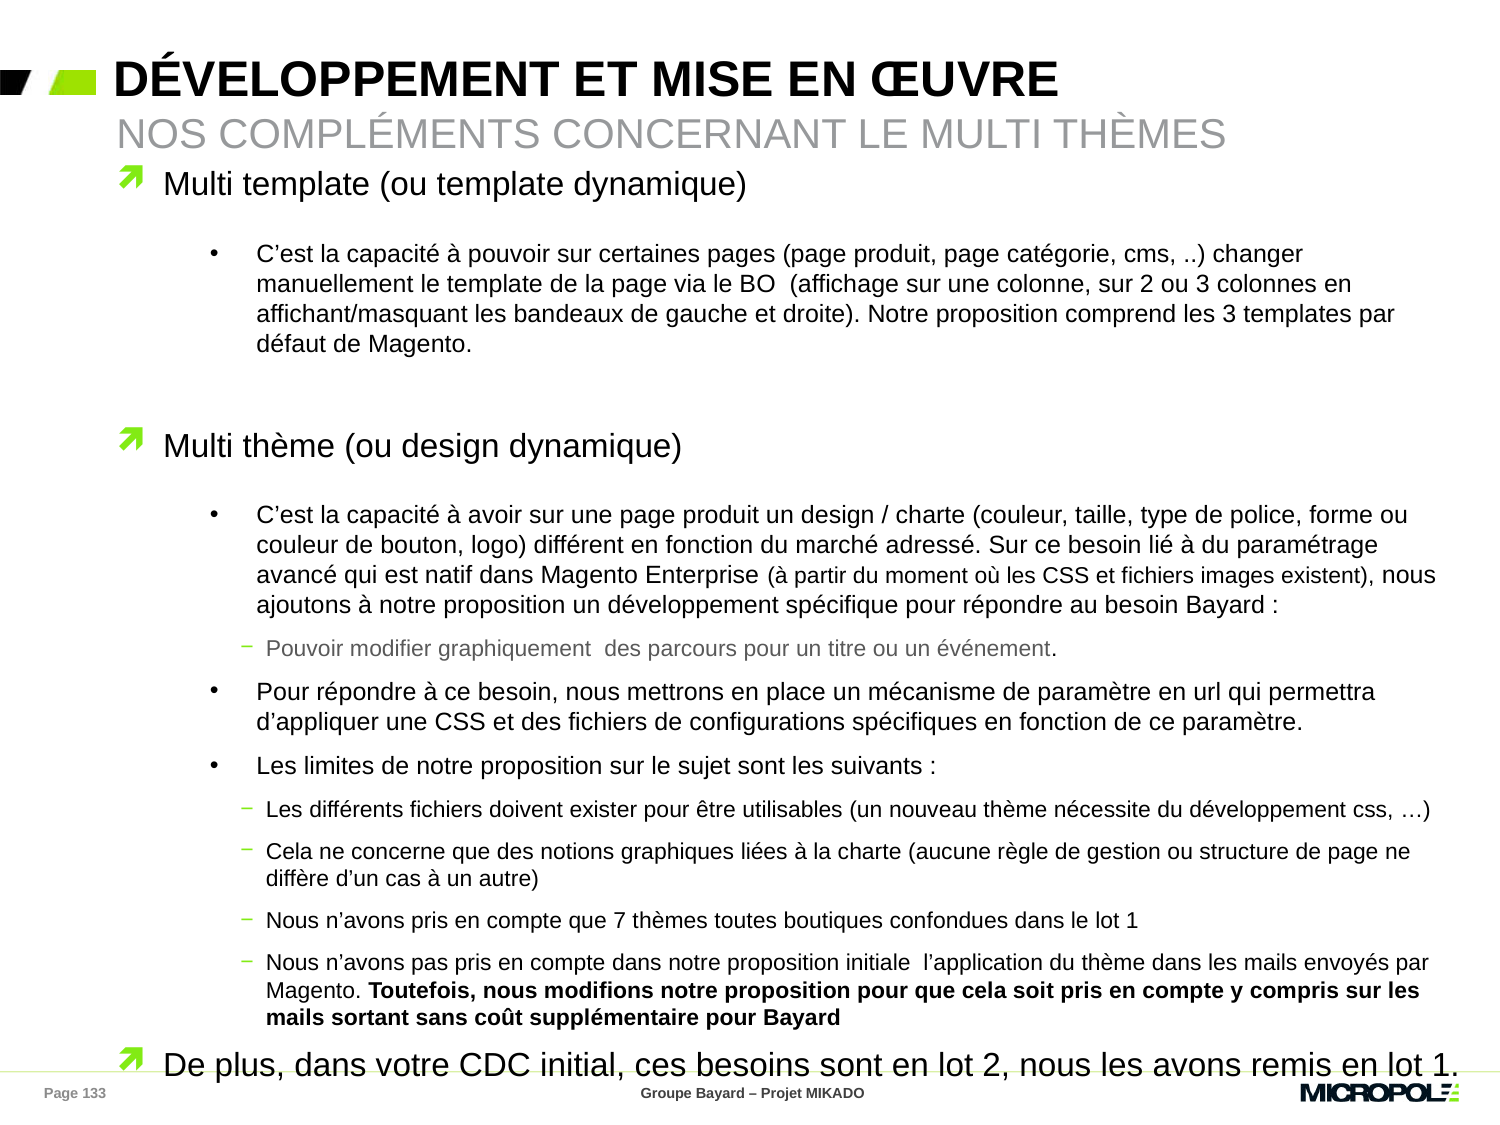

# Développement et mise en œuvre
Nos compléments concernant le multi thèmes
Multi template (ou template dynamique)
C’est la capacité à pouvoir sur certaines pages (page produit, page catégorie, cms, ..) changer manuellement le template de la page via le BO  (affichage sur une colonne, sur 2 ou 3 colonnes en affichant/masquant les bandeaux de gauche et droite). Notre proposition comprend les 3 templates par défaut de Magento.

Multi thème (ou design dynamique)
C’est la capacité à avoir sur une page produit un design / charte (couleur, taille, type de police, forme ou couleur de bouton, logo) différent en fonction du marché adressé. Sur ce besoin lié à du paramétrage avancé qui est natif dans Magento Enterprise (à partir du moment où les CSS et fichiers images existent), nous ajoutons à notre proposition un développement spécifique pour répondre au besoin Bayard :
Pouvoir modifier graphiquement  des parcours pour un titre ou un événement.
Pour répondre à ce besoin, nous mettrons en place un mécanisme de paramètre en url qui permettra d’appliquer une CSS et des fichiers de configurations spécifiques en fonction de ce paramètre.
Les limites de notre proposition sur le sujet sont les suivants :
Les différents fichiers doivent exister pour être utilisables (un nouveau thème nécessite du développement css, …)
Cela ne concerne que des notions graphiques liées à la charte (aucune règle de gestion ou structure de page ne diffère d’un cas à un autre)
Nous n’avons pris en compte que 7 thèmes toutes boutiques confondues dans le lot 1
Nous n’avons pas pris en compte dans notre proposition initiale  l’application du thème dans les mails envoyés par Magento. Toutefois, nous modifions notre proposition pour que cela soit pris en compte y compris sur les mails sortant sans coût supplémentaire pour Bayard
De plus, dans votre CDC initial, ces besoins sont en lot 2, nous les avons remis en lot 1.

Page 133
Groupe Bayard – Projet MIKADO